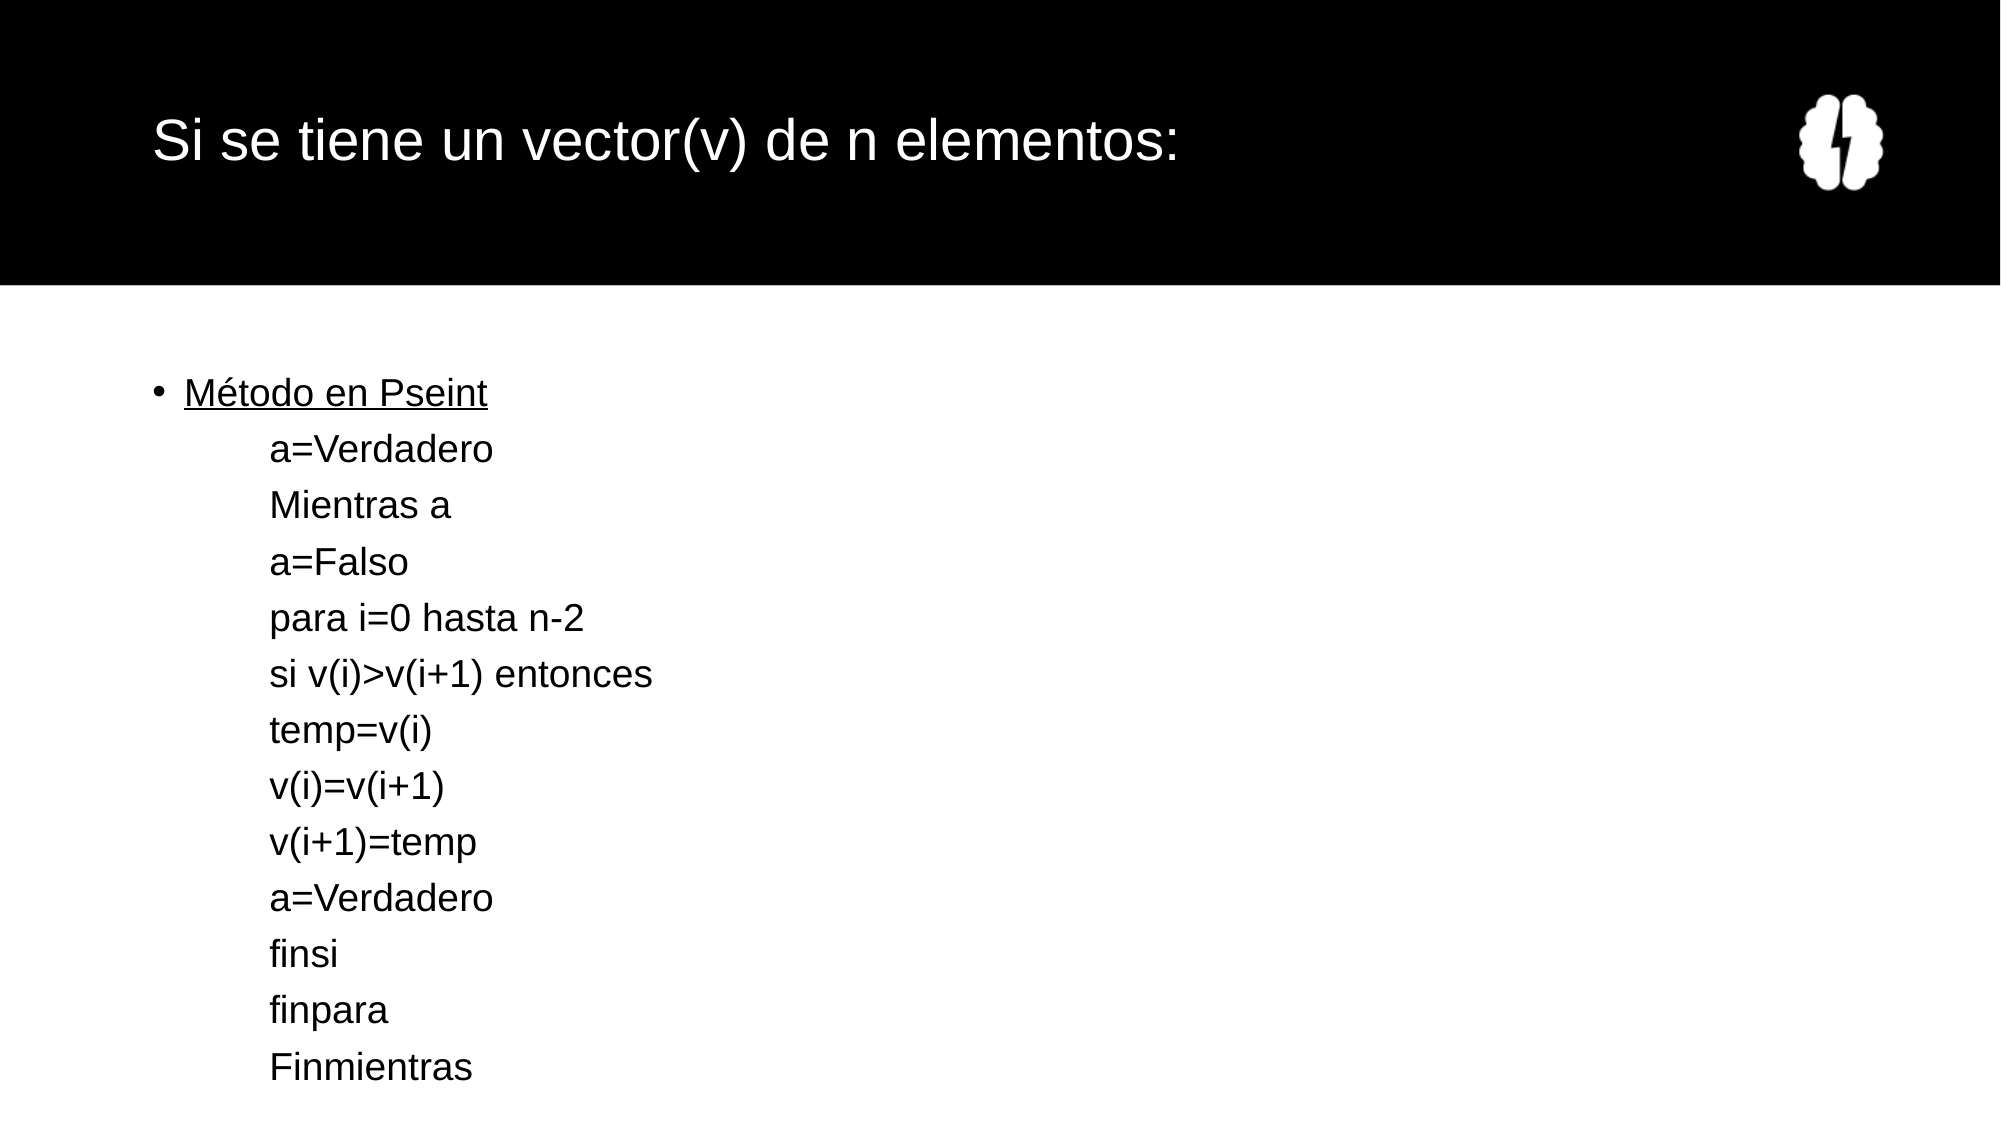

# Si se tiene un vector(v) de n elementos:
Método en Pseint
	a=Verdadero
	Mientras a
		a=Falso
		para i=0 hasta n-2
			si v(i)>v(i+1) entonces
				temp=v(i)
				v(i)=v(i+1)
				v(i+1)=temp
				a=Verdadero
			finsi
		finpara
	Finmientras